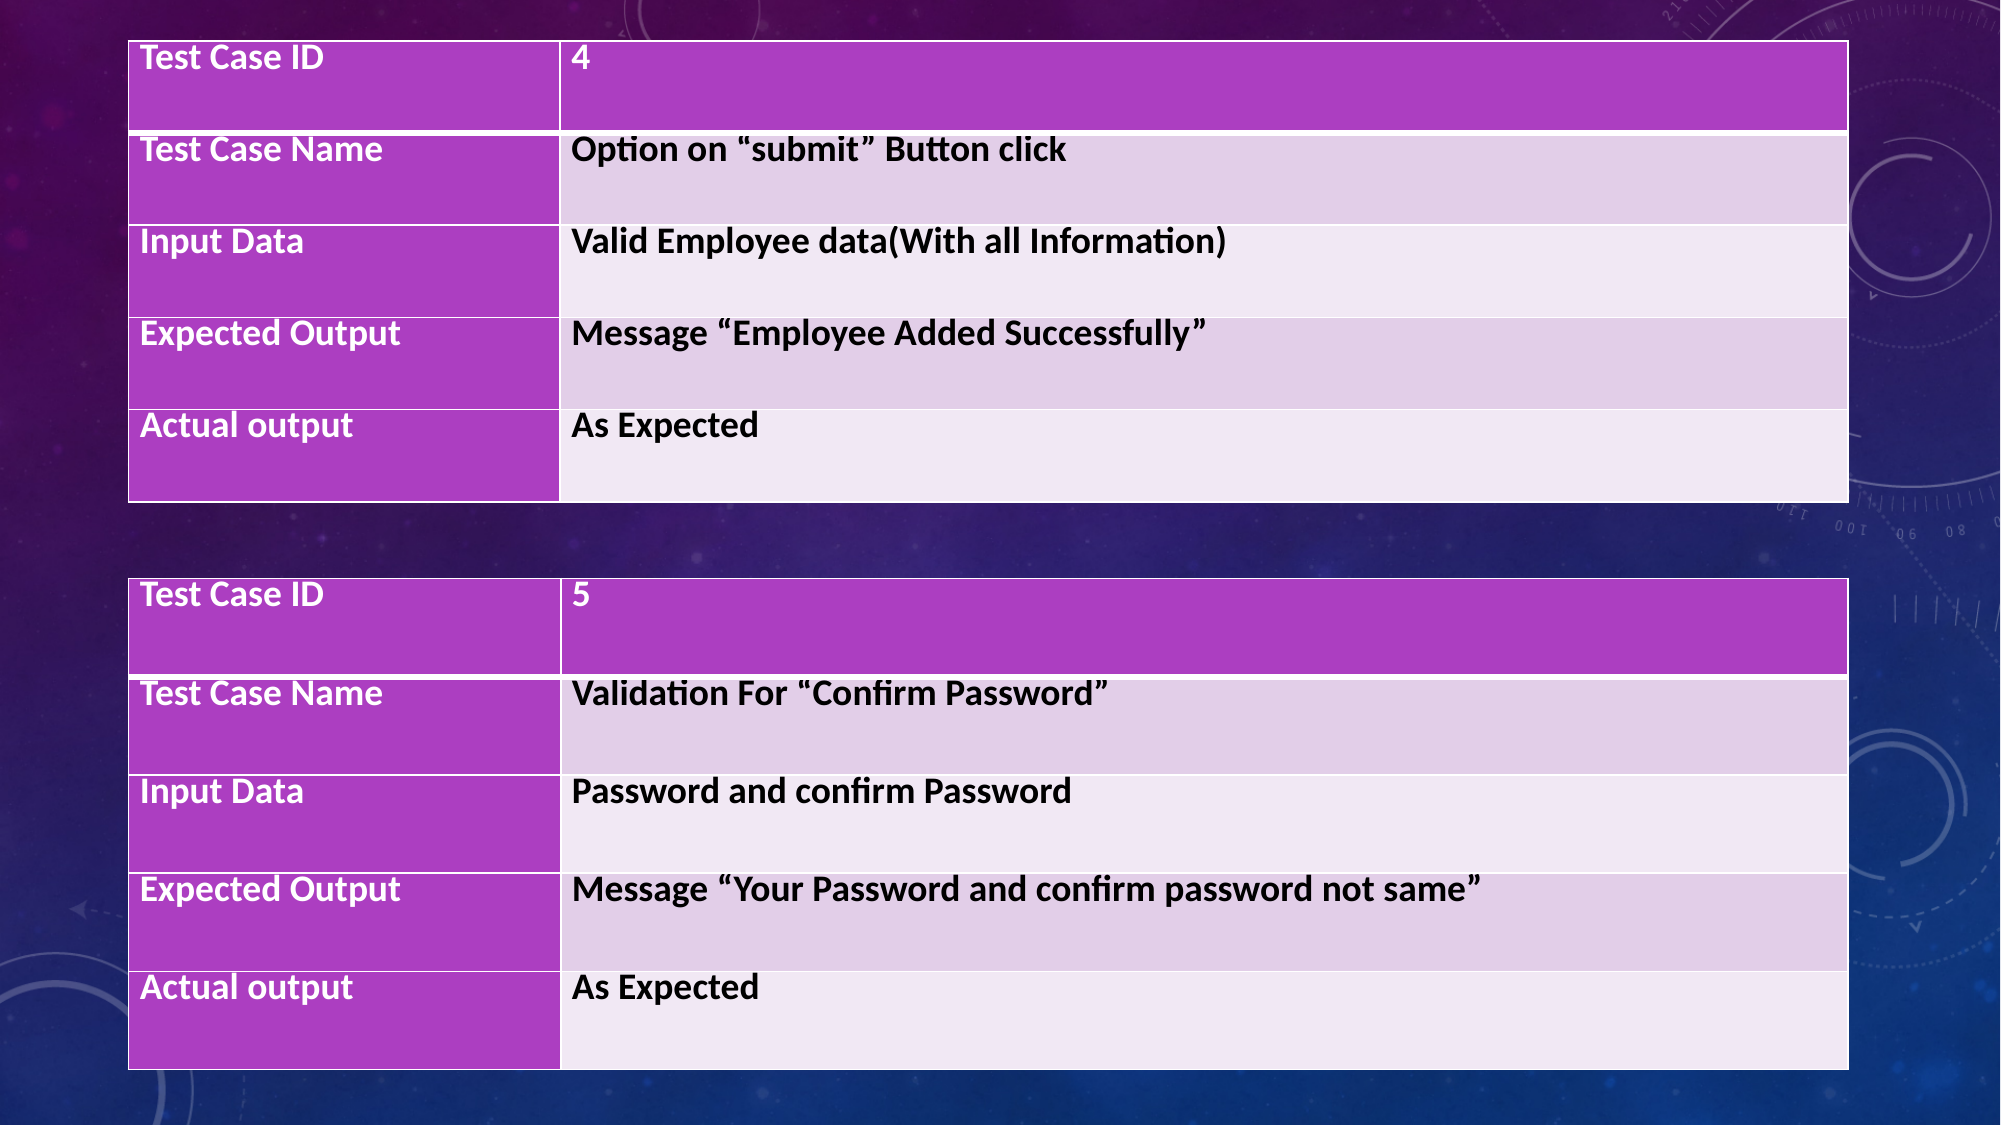

| Test Case ID | 4 |
| --- | --- |
| Test Case Name | Option on “submit” Button click |
| Input Data | Valid Employee data(With all Information) |
| Expected Output | Message “Employee Added Successfully” |
| Actual output | As Expected |
| Test Case ID | 5 |
| --- | --- |
| Test Case Name | Validation For “Confirm Password” |
| Input Data | Password and confirm Password |
| Expected Output | Message “Your Password and confirm password not same” |
| Actual output | As Expected |